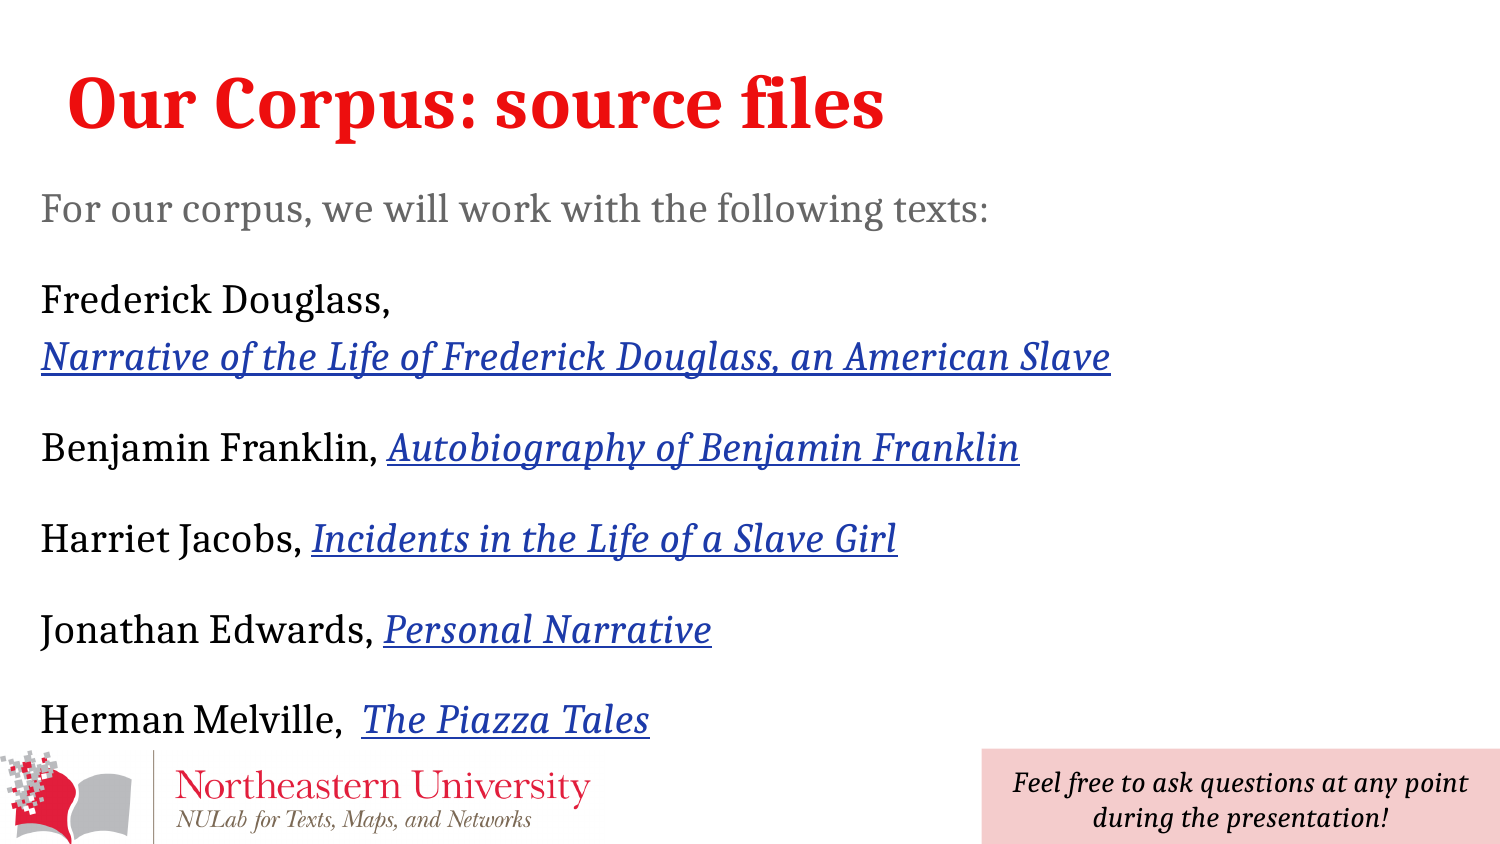

# Our Corpus: source files
For our corpus, we will work with the following texts:
Frederick Douglass, Narrative of the Life of Frederick Douglass, an American Slave
Benjamin Franklin, Autobiography of Benjamin Franklin
Harriet Jacobs, Incidents in the Life of a Slave Girl
Jonathan Edwards, Personal Narrative
Herman Melville,  The Piazza Tales